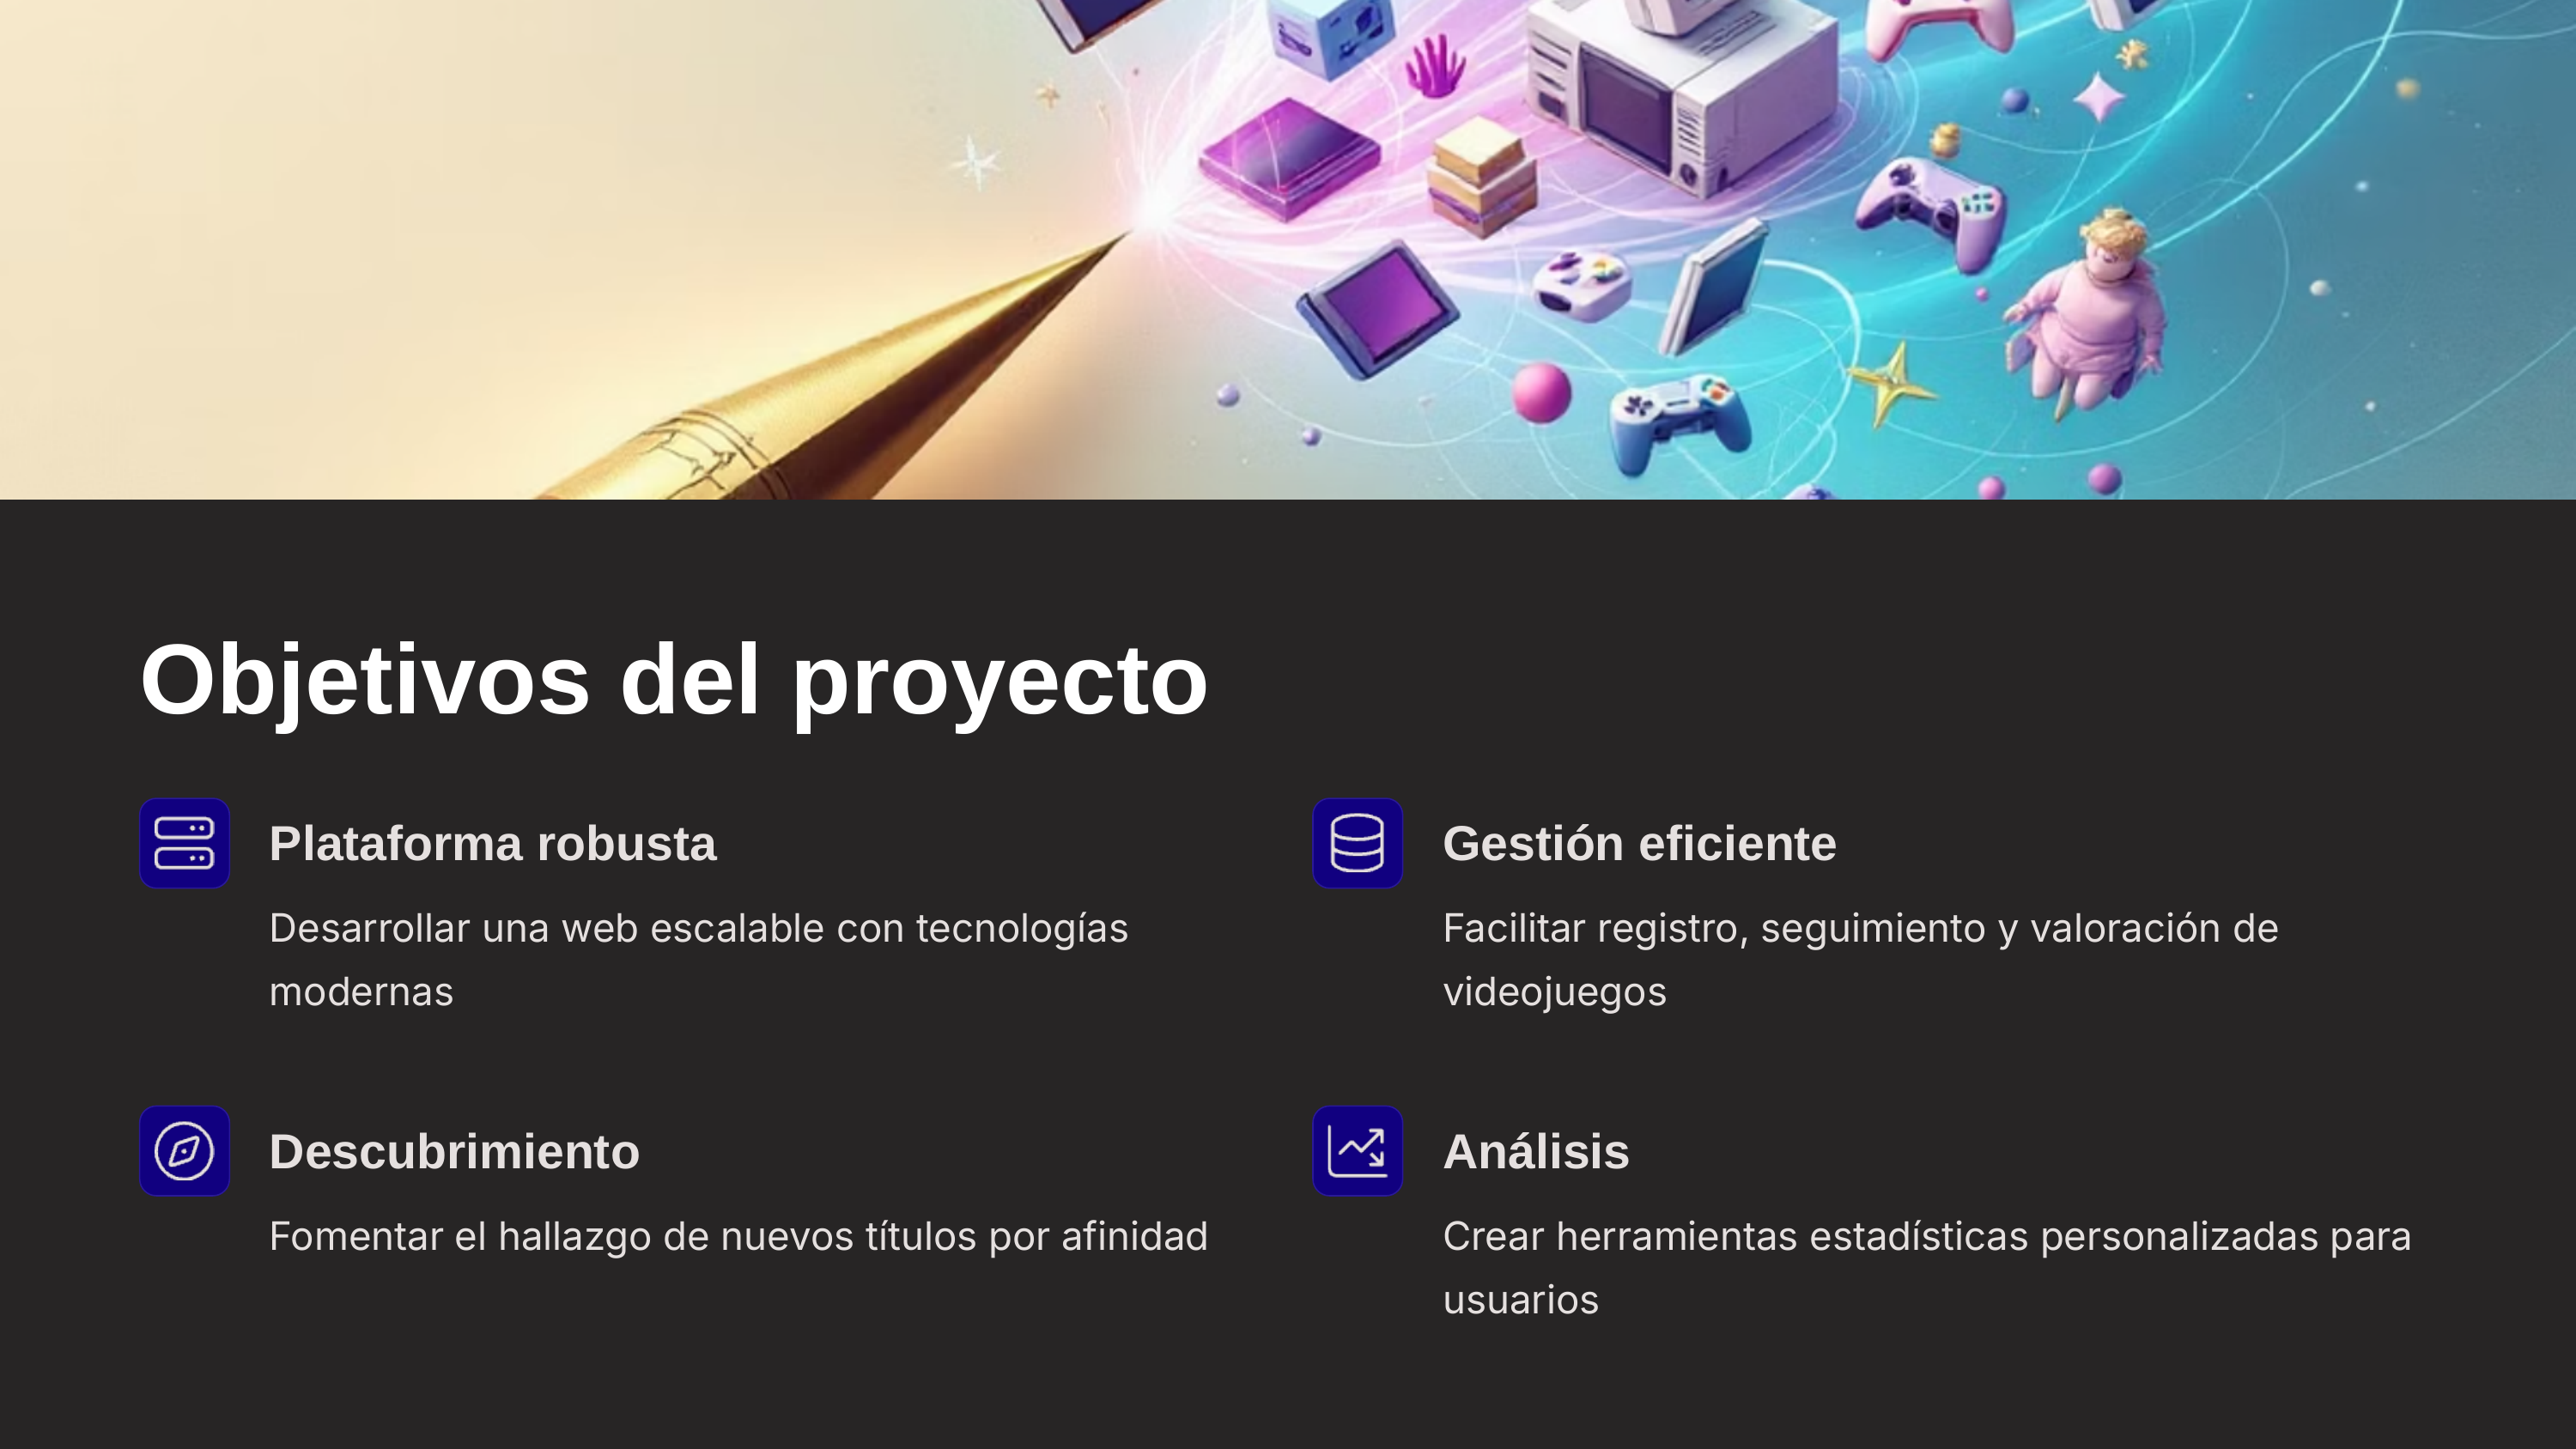

Objetivos del proyecto

Plataforma robusta
Gestión eficiente
Desarrollar una web escalable con tecnologías modernas
Facilitar registro, seguimiento y valoración de videojuegos

Descubrimiento
Análisis
Fomentar el hallazgo de nuevos títulos por afinidad
Crear herramientas estadísticas personalizadas para usuarios